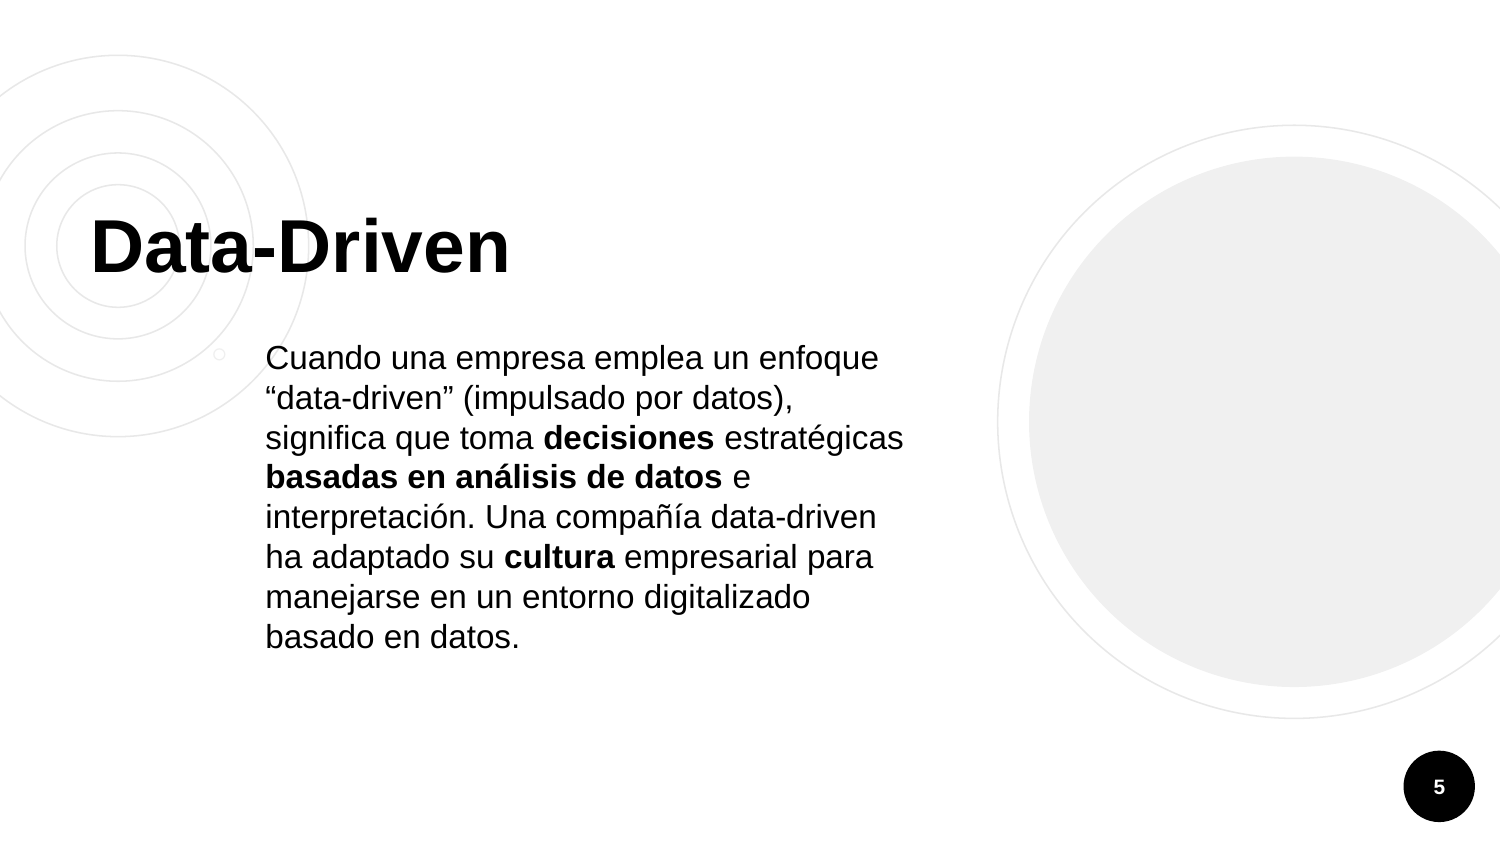

# Data-Driven
Cuando una empresa emplea un enfoque “data-driven” (impulsado por datos), significa que toma decisiones estratégicas basadas en análisis de datos e interpretación. Una compañía data-driven ha adaptado su cultura empresarial para manejarse en un entorno digitalizado basado en datos.
5